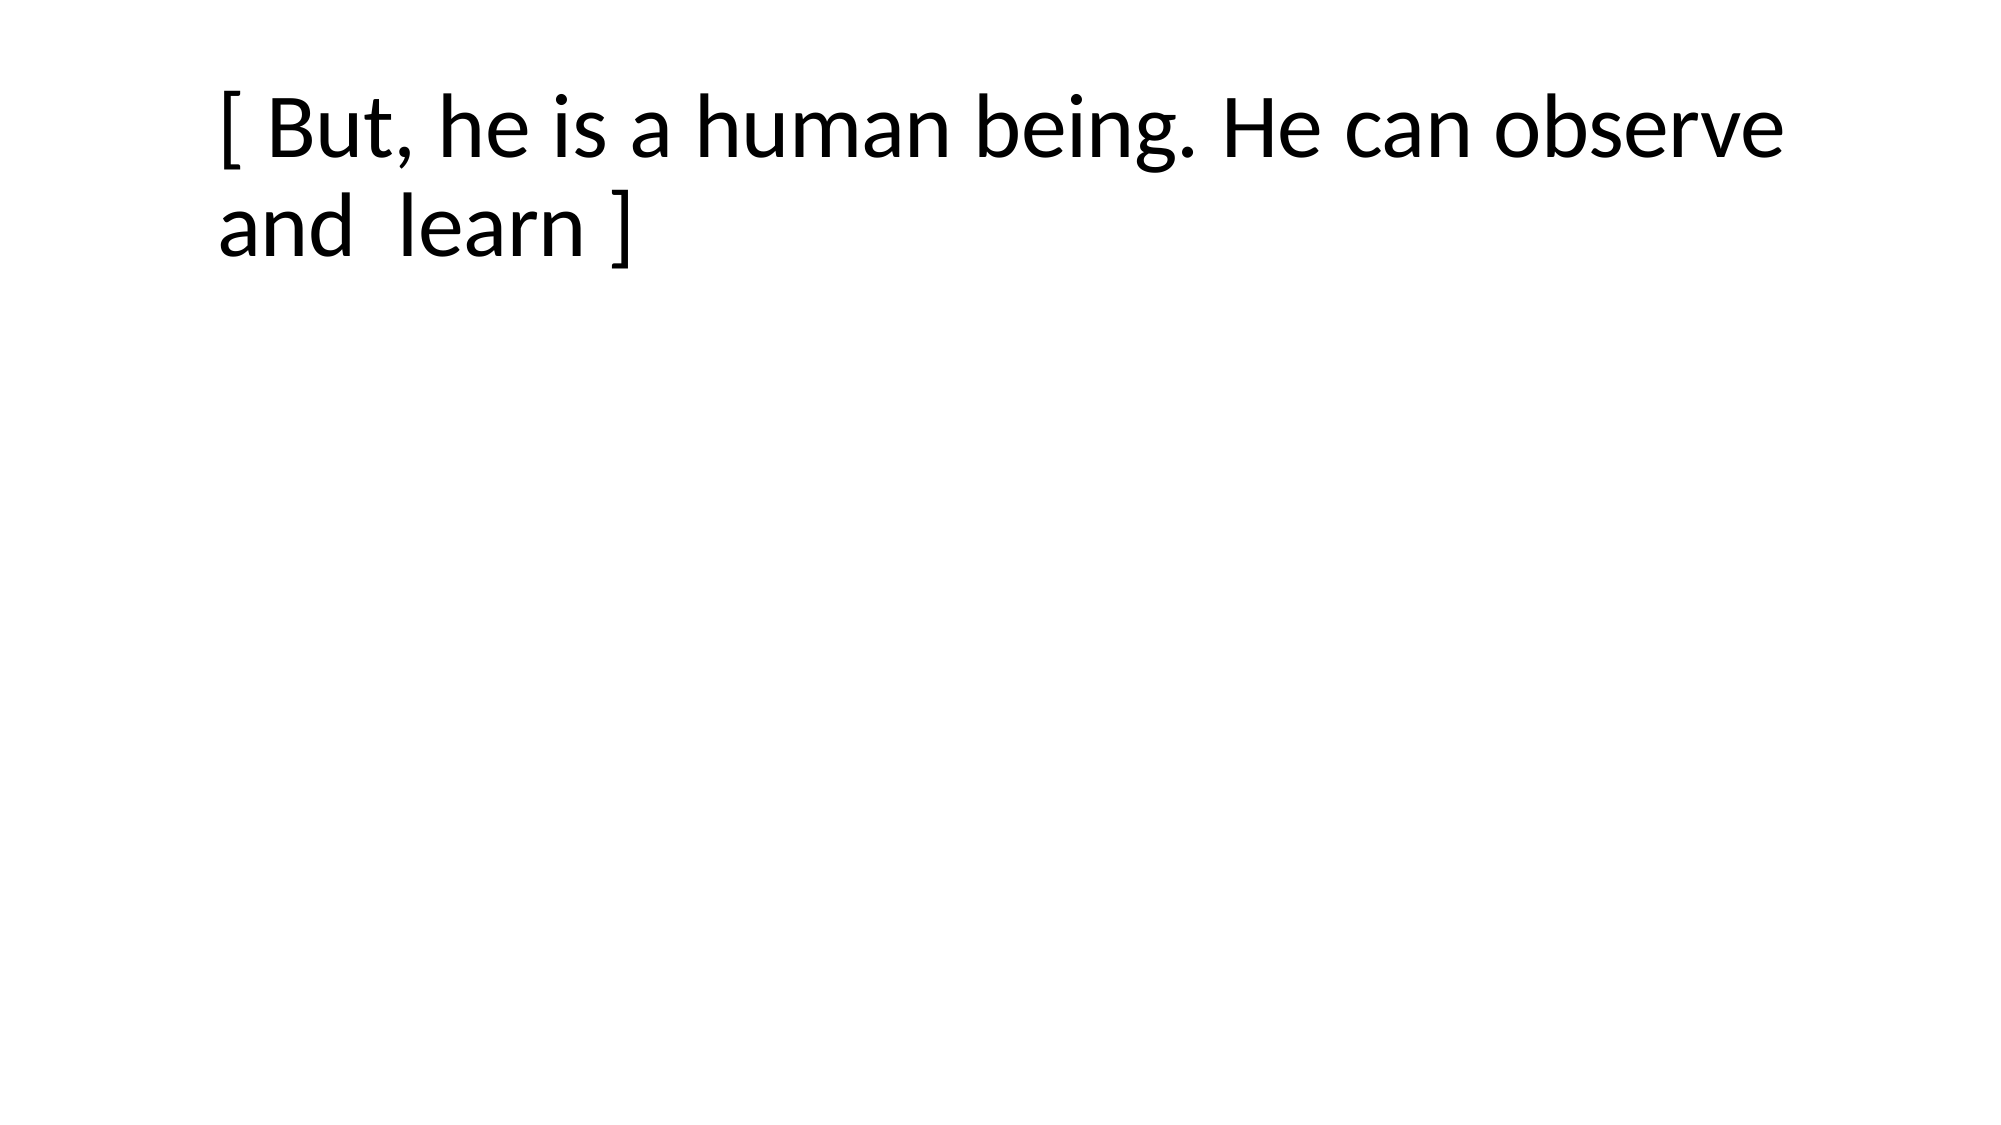

# [ But, he is a human being. He can observe and  learn ]